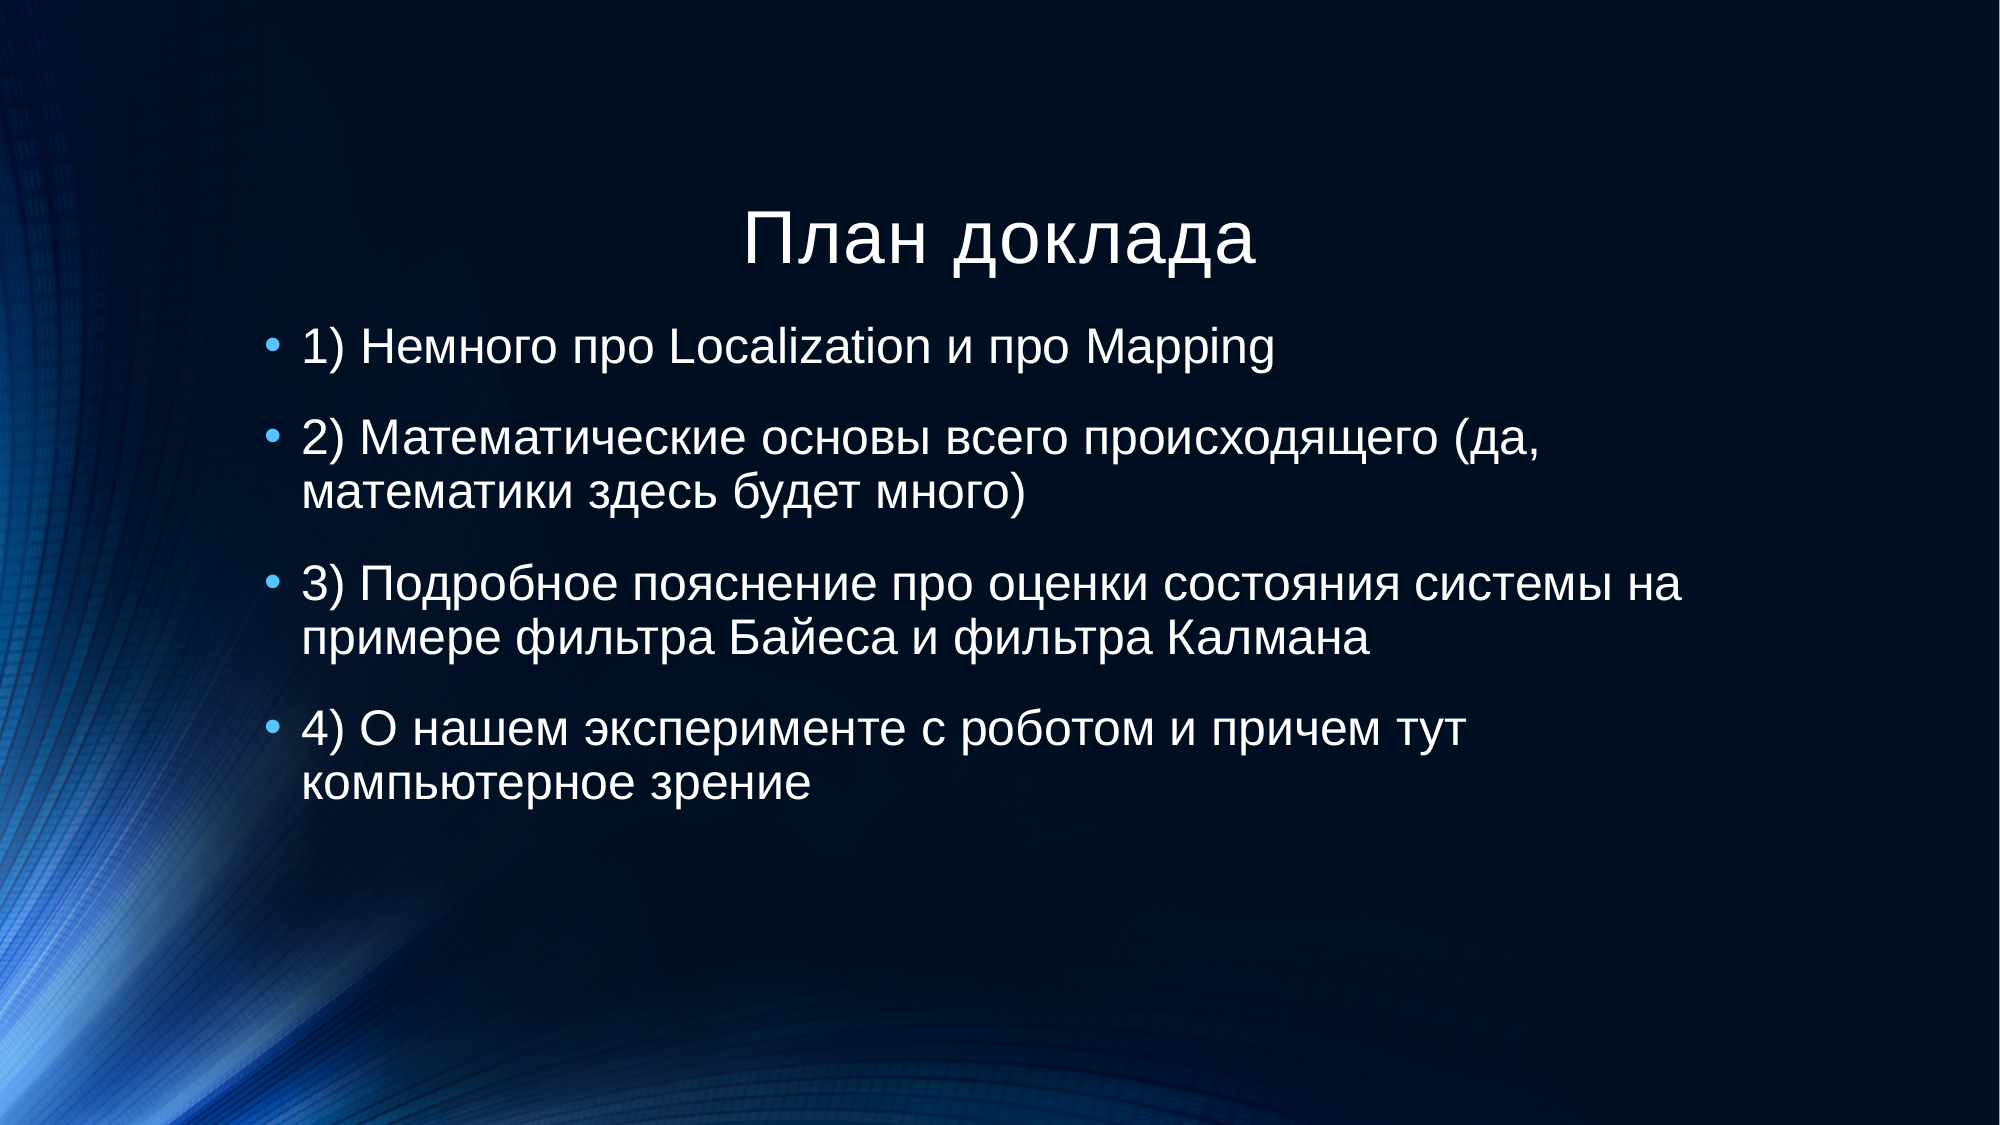

# План доклада
1) Немного про Localization и про Mapping
2) Математические основы всего происходящего (да, математики здесь будет много)
3) Подробное пояснение про оценки состояния системы на примере фильтра Байеса и фильтра Калмана
4) О нашем эксперименте с роботом и причем тут компьютерное зрение